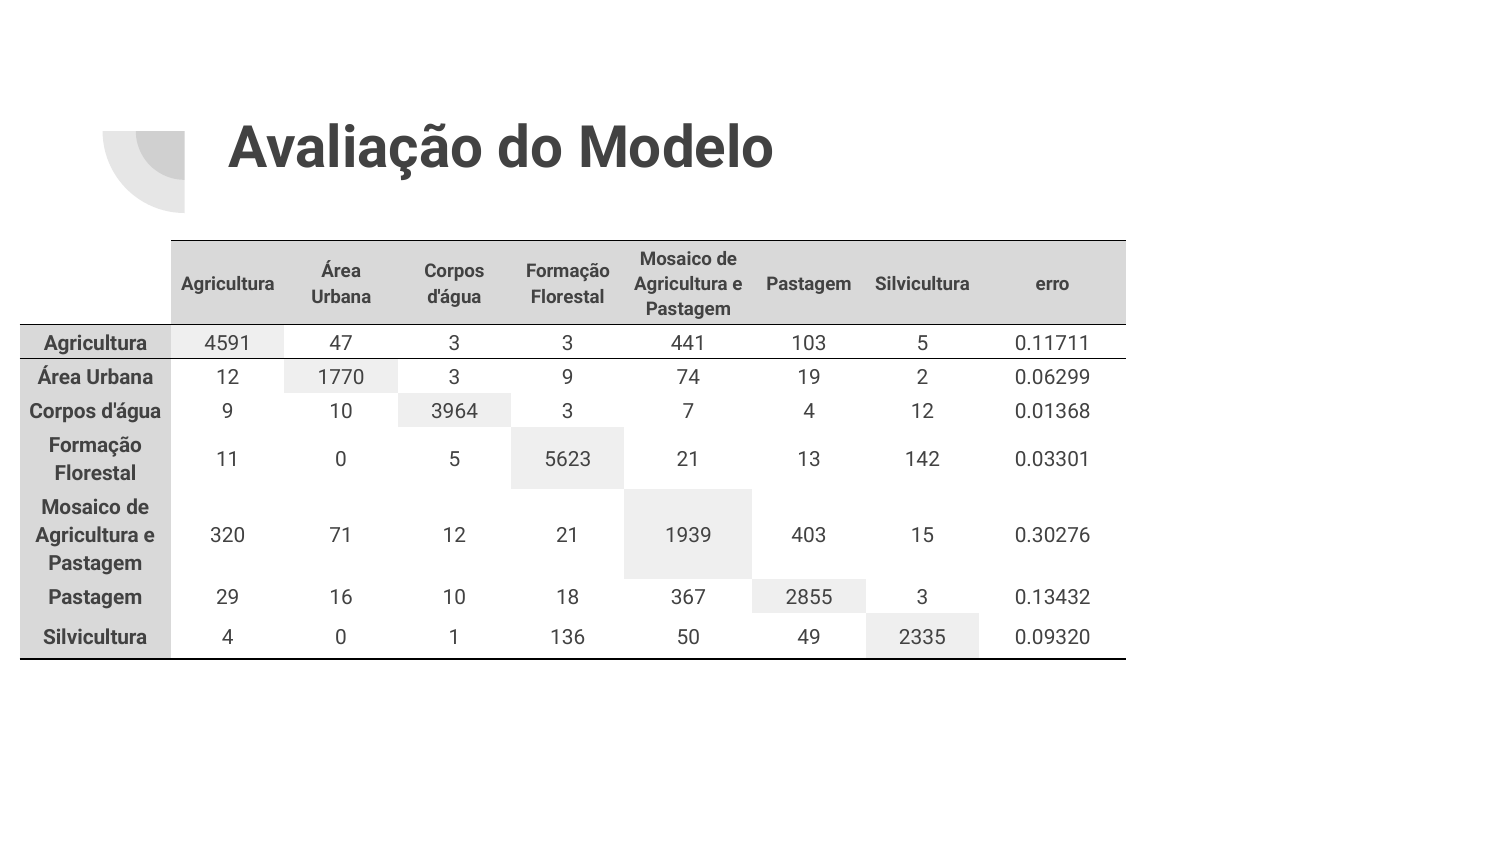

# Avaliação do Modelo
|  | Agricultura | Área Urbana | Corpos d'água | Formação Florestal | Mosaico de Agricultura e Pastagem | Pastagem | Silvicultura | erro |
| --- | --- | --- | --- | --- | --- | --- | --- | --- |
| Agricultura | 4591 | 47 | 3 | 3 | 441 | 103 | 5 | 0.11711 |
| Área Urbana | 12 | 1770 | 3 | 9 | 74 | 19 | 2 | 0.06299 |
| Corpos d'água | 9 | 10 | 3964 | 3 | 7 | 4 | 12 | 0.01368 |
| Formação Florestal | 11 | 0 | 5 | 5623 | 21 | 13 | 142 | 0.03301 |
| Mosaico de Agricultura e Pastagem | 320 | 71 | 12 | 21 | 1939 | 403 | 15 | 0.30276 |
| Pastagem | 29 | 16 | 10 | 18 | 367 | 2855 | 3 | 0.13432 |
| Silvicultura | 4 | 0 | 1 | 136 | 50 | 49 | 2335 | 0.09320 |